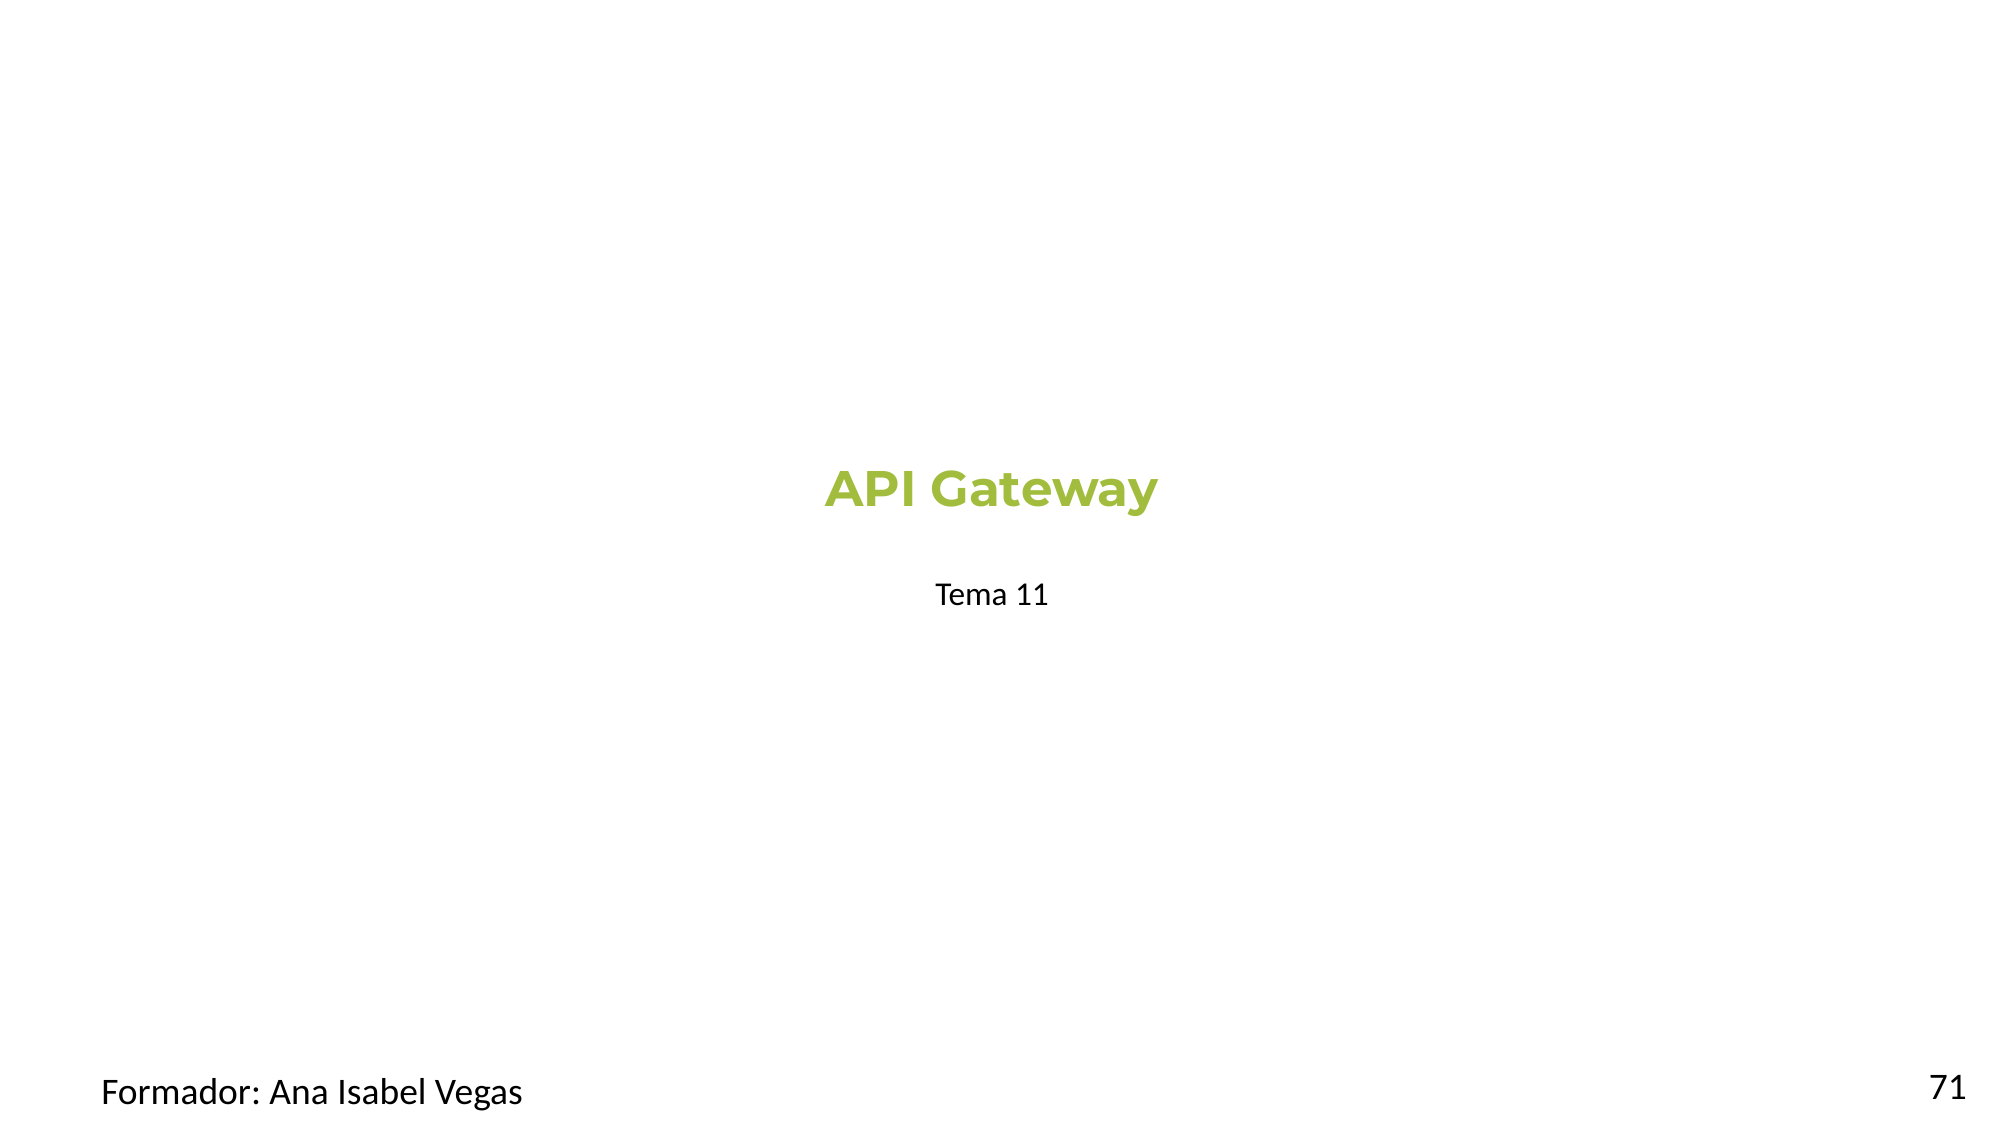

#

API Gateway
Tema 11

71
Formador: Ana Isabel Vegas